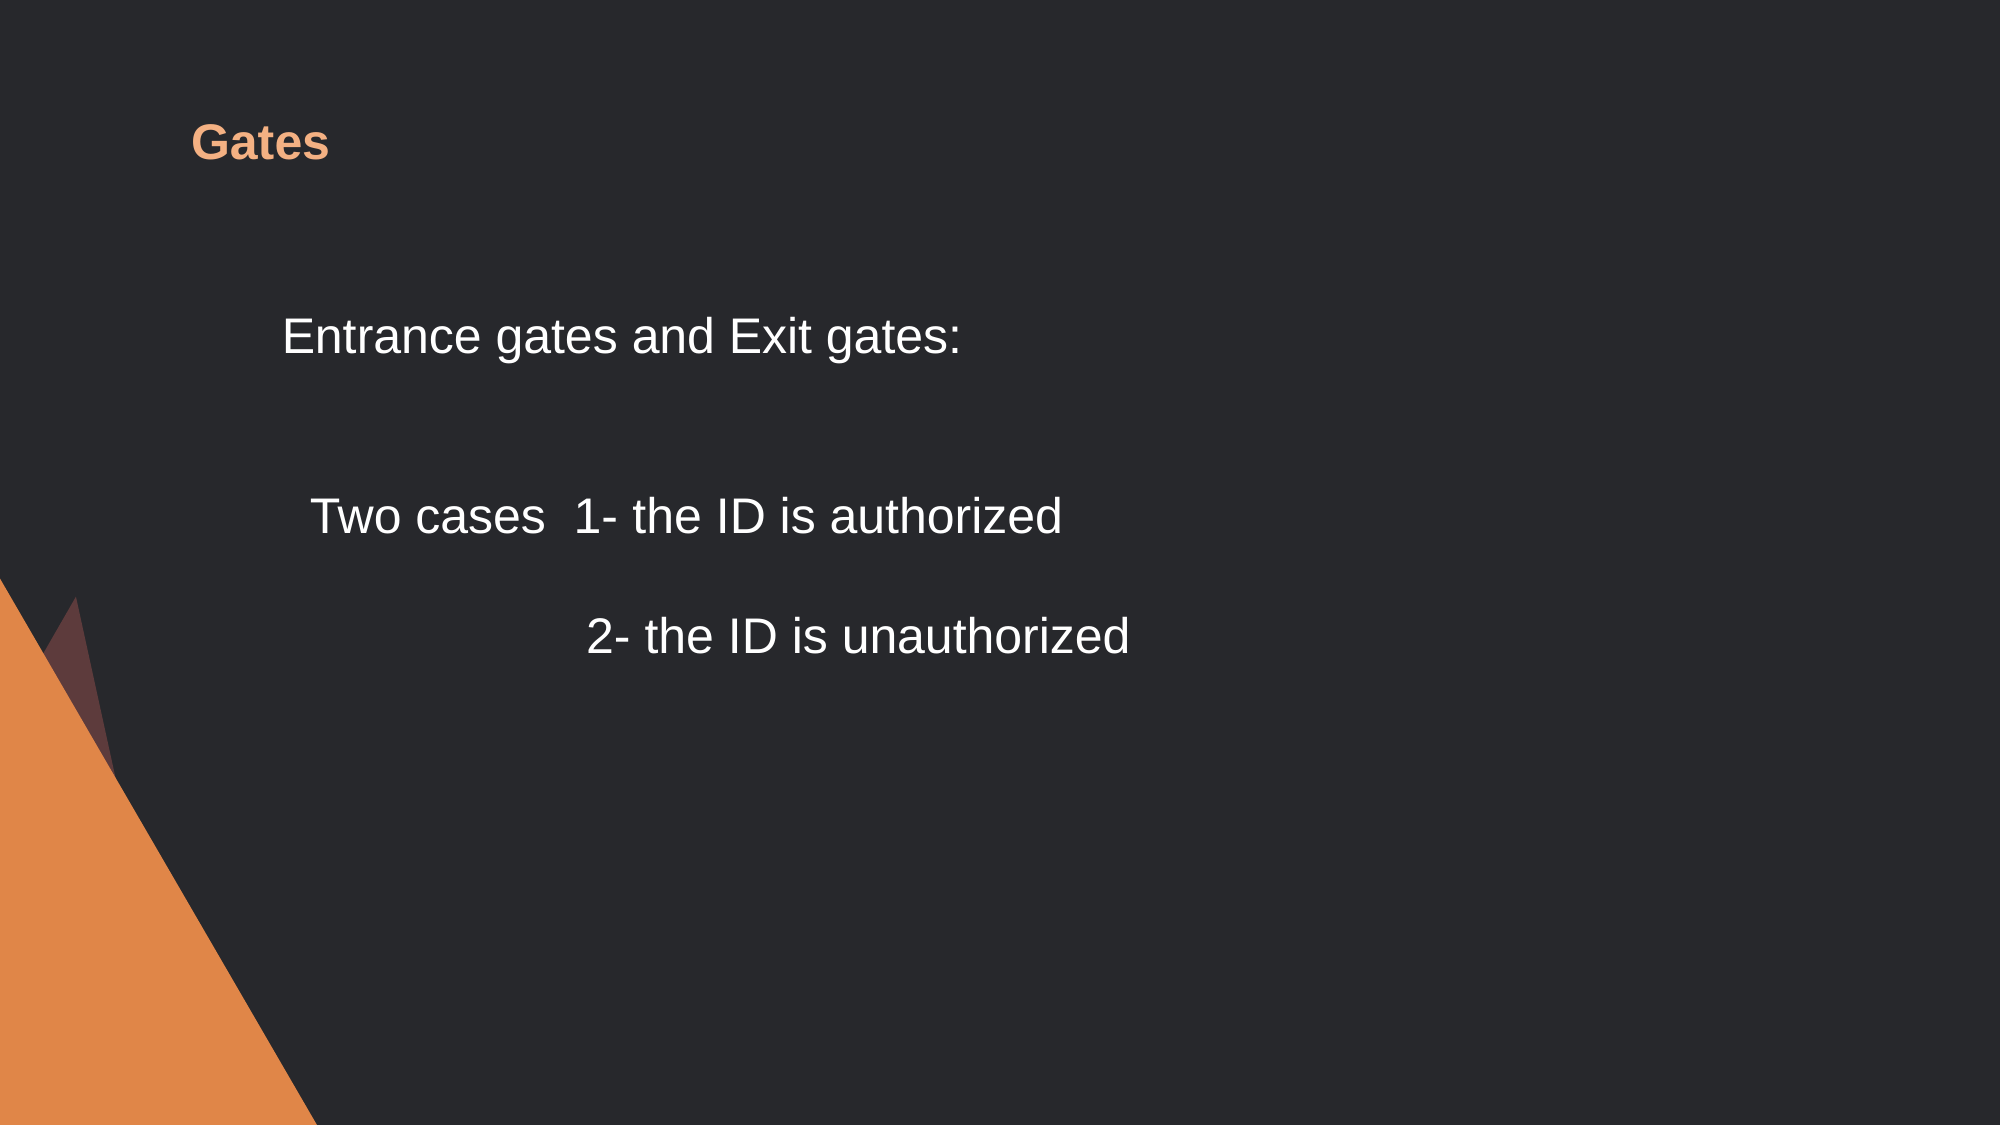

# Gates
Entrance gates and Exit gates:

  Two cases  1- the ID is authorized

	           2- the ID is unauthorized